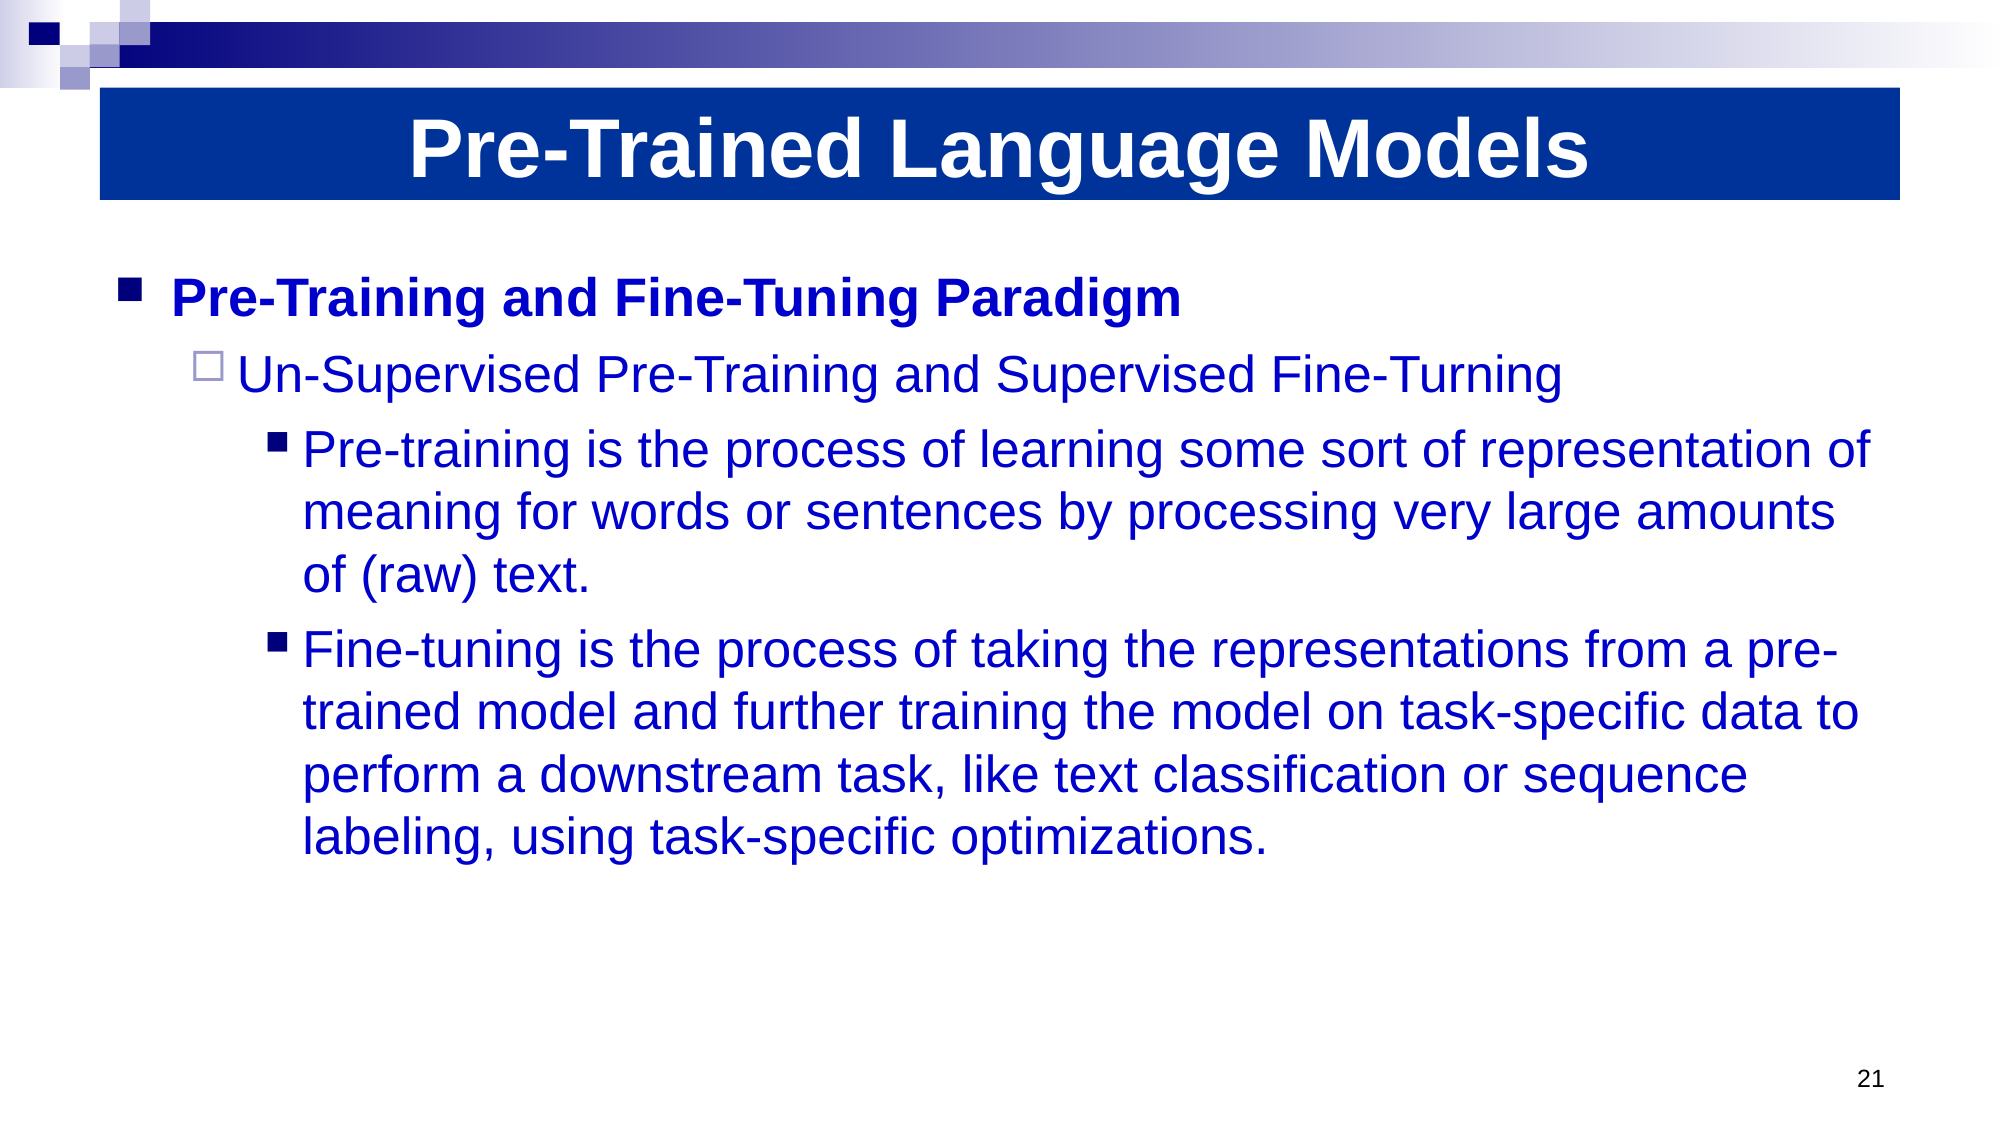

# Pre-Trained Language Models
Pre-Training and Fine-Tuning Paradigm
Un-Supervised Pre-Training and Supervised Fine-Turning
Pre-training is the process of learning some sort of representation of meaning for words or sentences by processing very large amounts of (raw) text.
Fine-tuning is the process of taking the representations from a pre-trained model and further training the model on task-specific data to perform a downstream task, like text classification or sequence labeling, using task-specific optimizations.
21